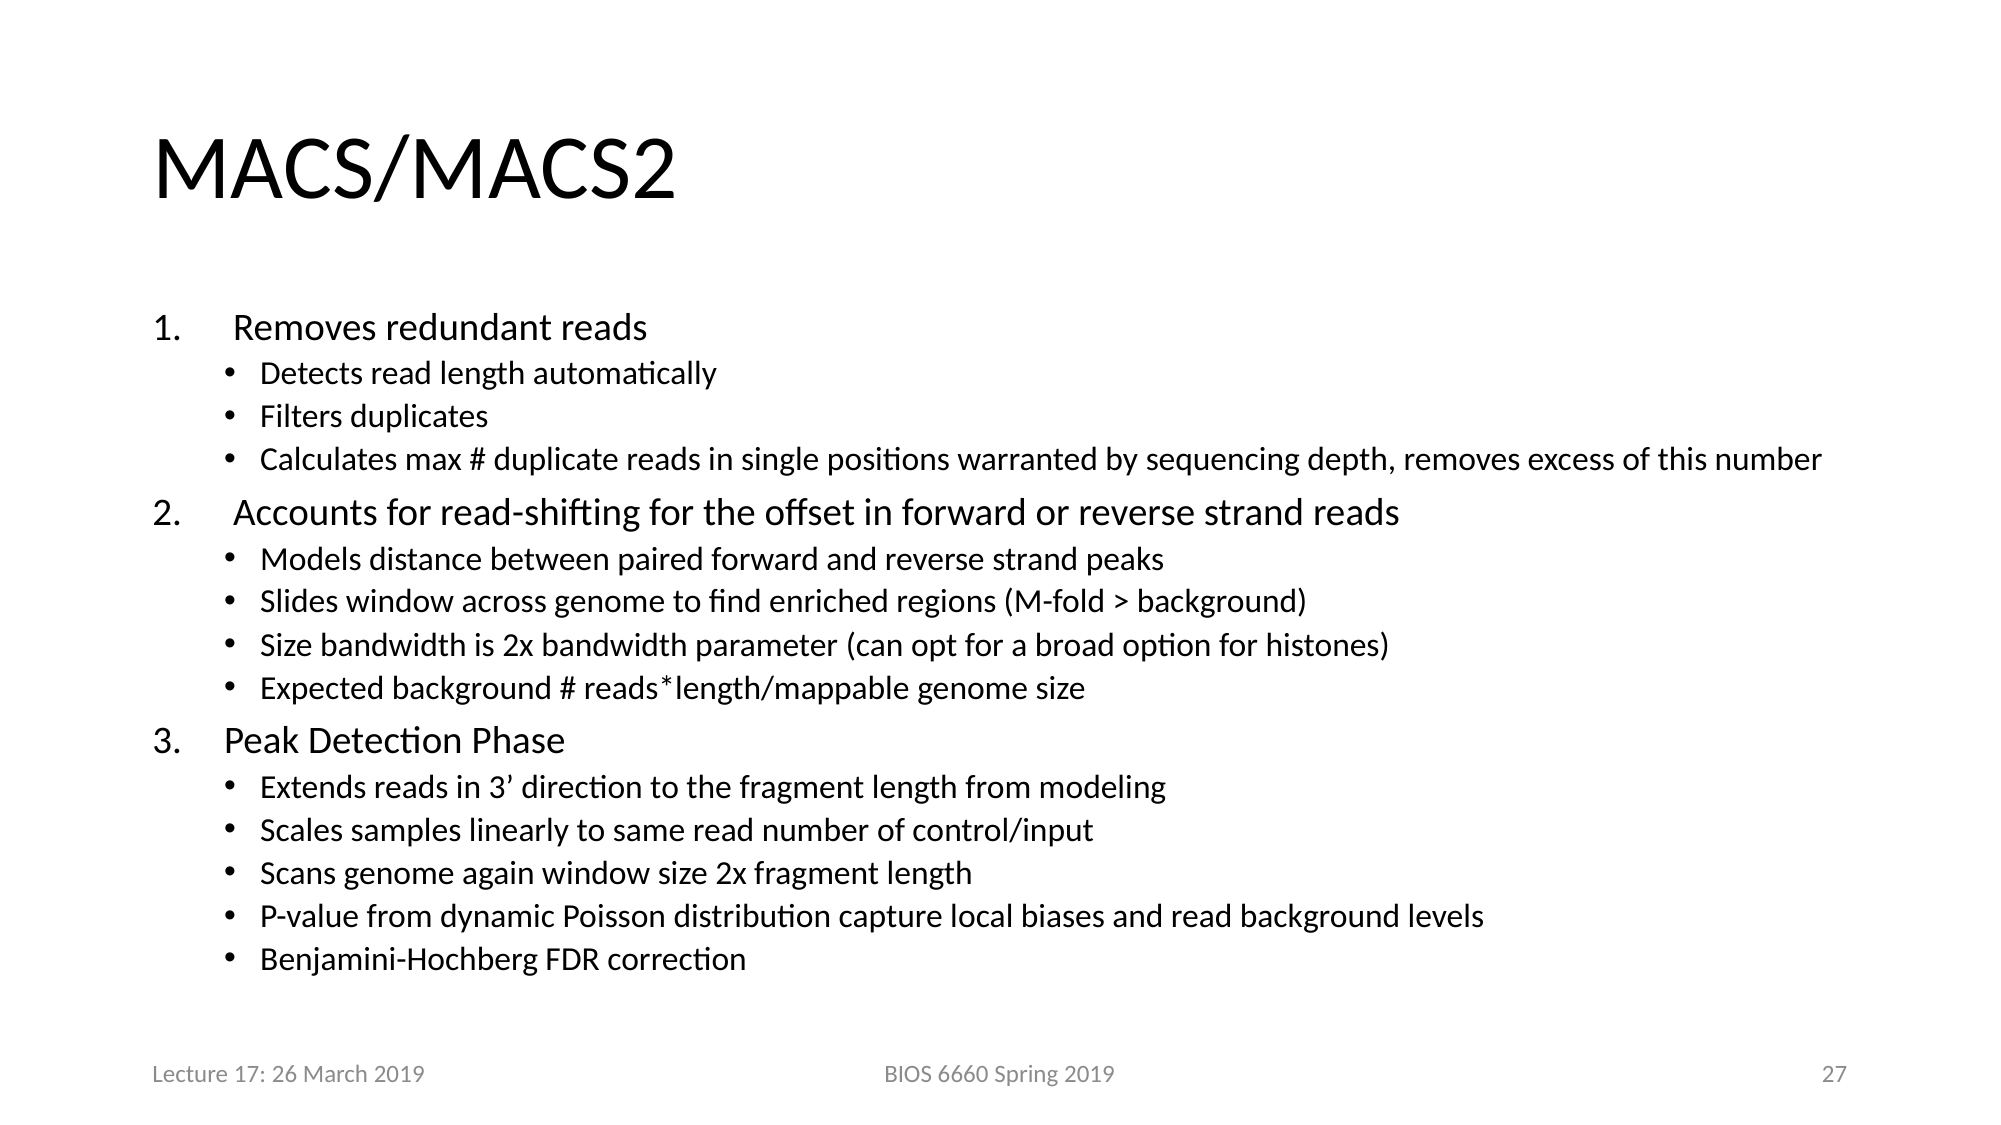

# MACS/MACS2
Removes redundant reads
Detects read length automatically
Filters duplicates
Calculates max # duplicate reads in single positions warranted by sequencing depth, removes excess of this number
Accounts for read-shifting for the offset in forward or reverse strand reads
Models distance between paired forward and reverse strand peaks
Slides window across genome to find enriched regions (M-fold > background)
Size bandwidth is 2x bandwidth parameter (can opt for a broad option for histones)
Expected background # reads*length/mappable genome size
Peak Detection Phase
Extends reads in 3’ direction to the fragment length from modeling
Scales samples linearly to same read number of control/input
Scans genome again window size 2x fragment length
P-value from dynamic Poisson distribution capture local biases and read background levels
Benjamini-Hochberg FDR correction
Lecture 17: 26 March 2019
BIOS 6660 Spring 2019
27